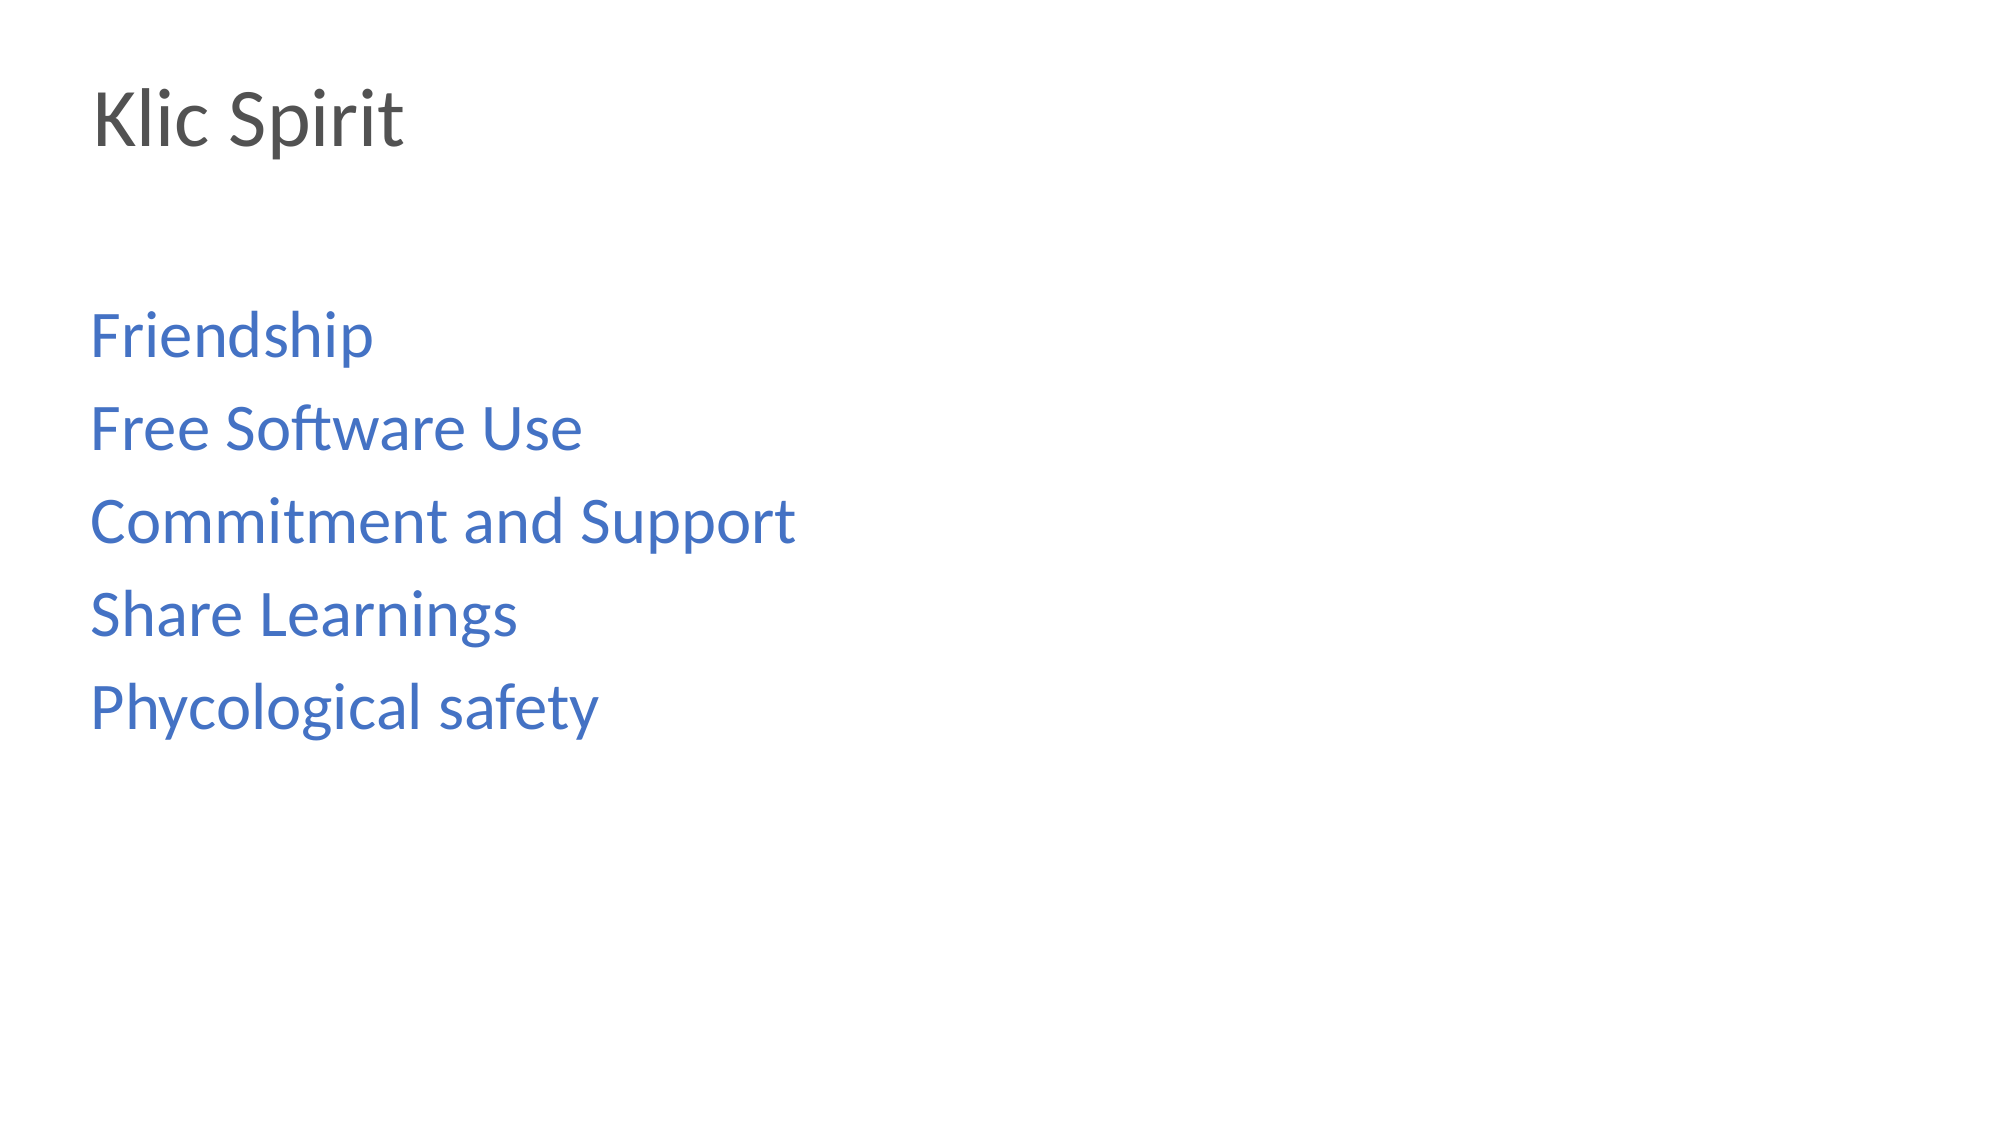

# Klic Spirit
Friendship
Free Software Use
Commitment and Support
Share Learnings
Phycological safety